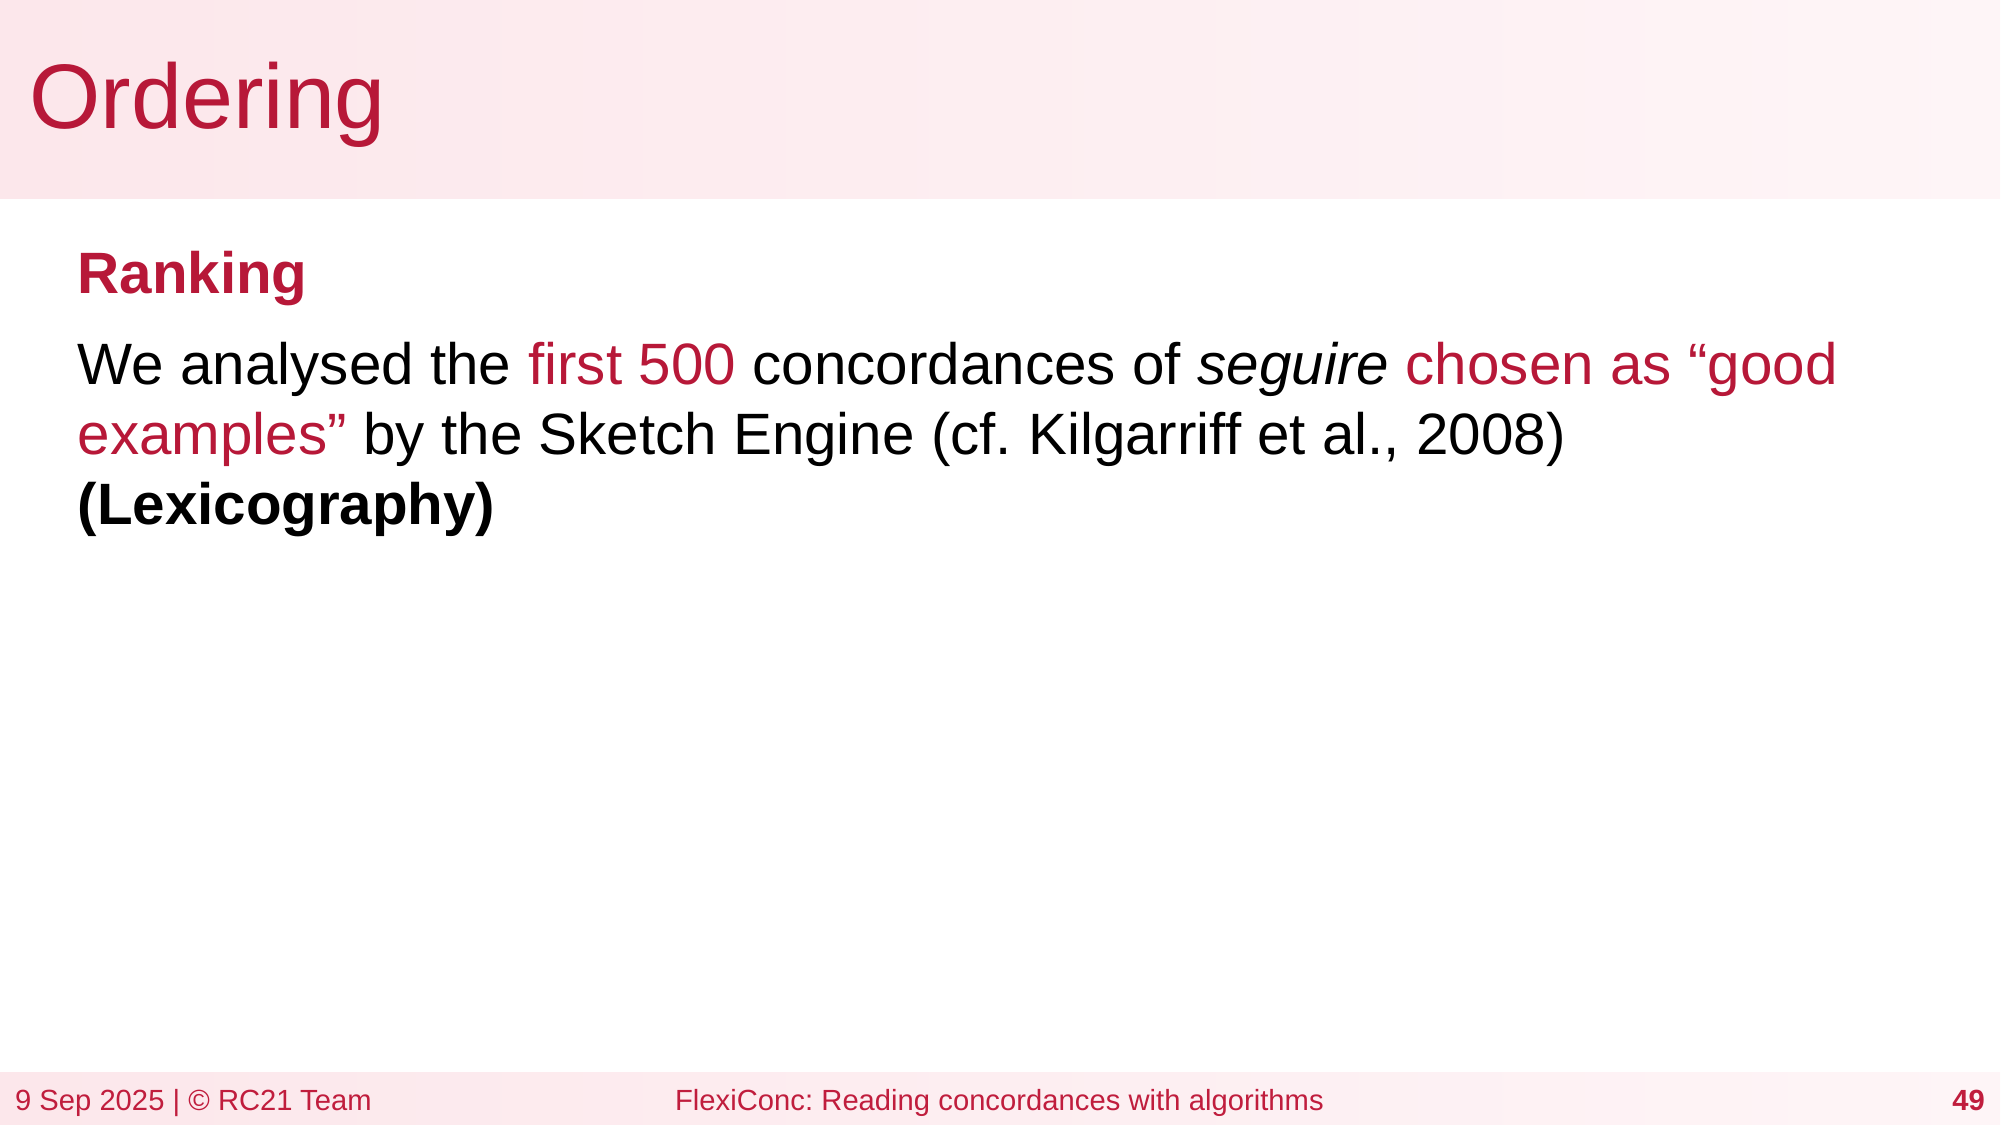

# Ordering
Ranking
We analysed the first 500 concordances of seguire chosen as “good examples” by the Sketch Engine (cf. Kilgarriff et al., 2008) (Lexicography)

FlexiConc: Reading concordances with algorithms
9 Sep 2025 | © RC21 Team
49